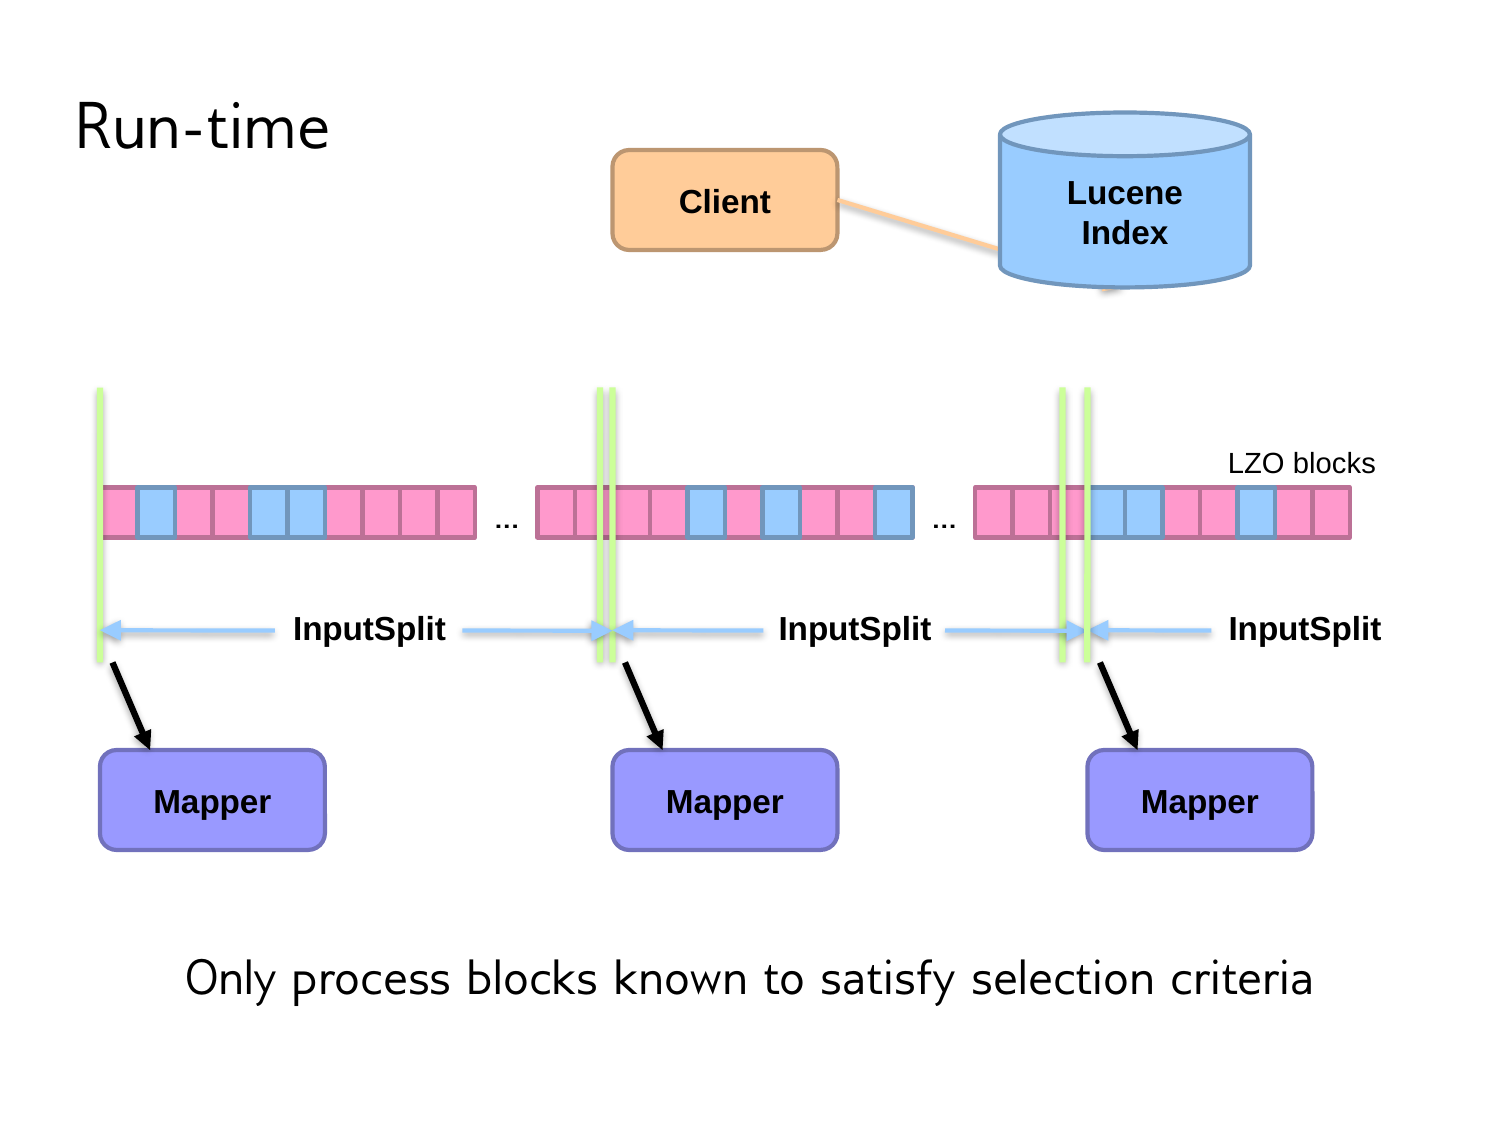

Run-time
Lucene
Index
Client
LZO blocks

…

…

InputSplit
InputSplit
InputSplit
Mapper
Mapper
Mapper
Only process blocks known to satisfy selection criteria